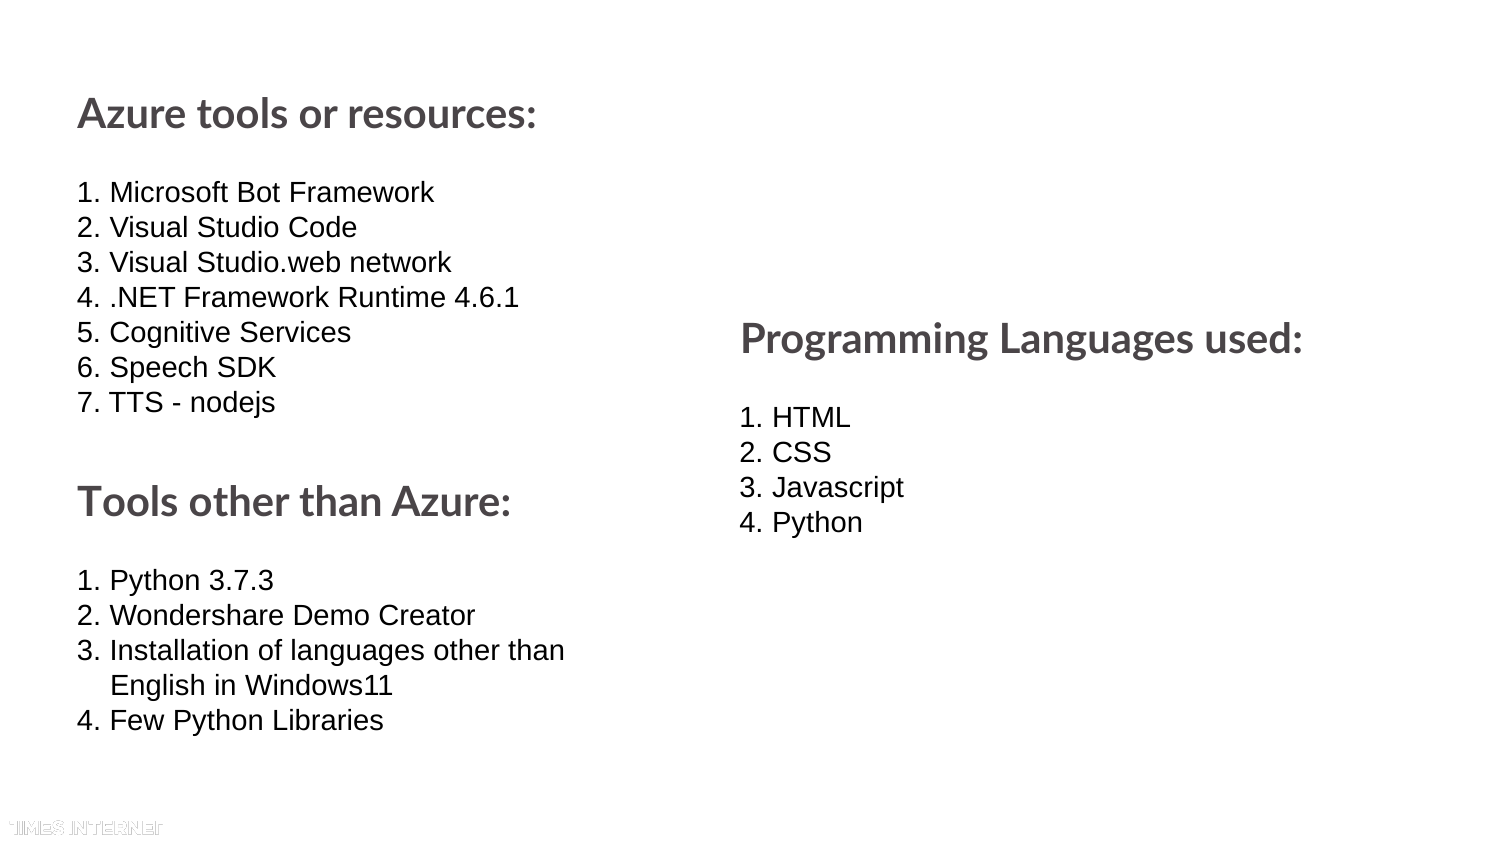

# Azure tools or resources:
1. Microsoft Bot Framework
2. Visual Studio Code
3. Visual Studio.web network
4. .NET Framework Runtime 4.6.1
5. Cognitive Services
6. Speech SDK
7. TTS - nodejs
Programming Languages used:
1. HTML
2. CSS
3. Javascript
4. Python
Tools other than Azure:
1. Python 3.7.3
2. Wondershare Demo Creator
3. Installation of languages other than
    English in Windows11
4. Few Python Libraries